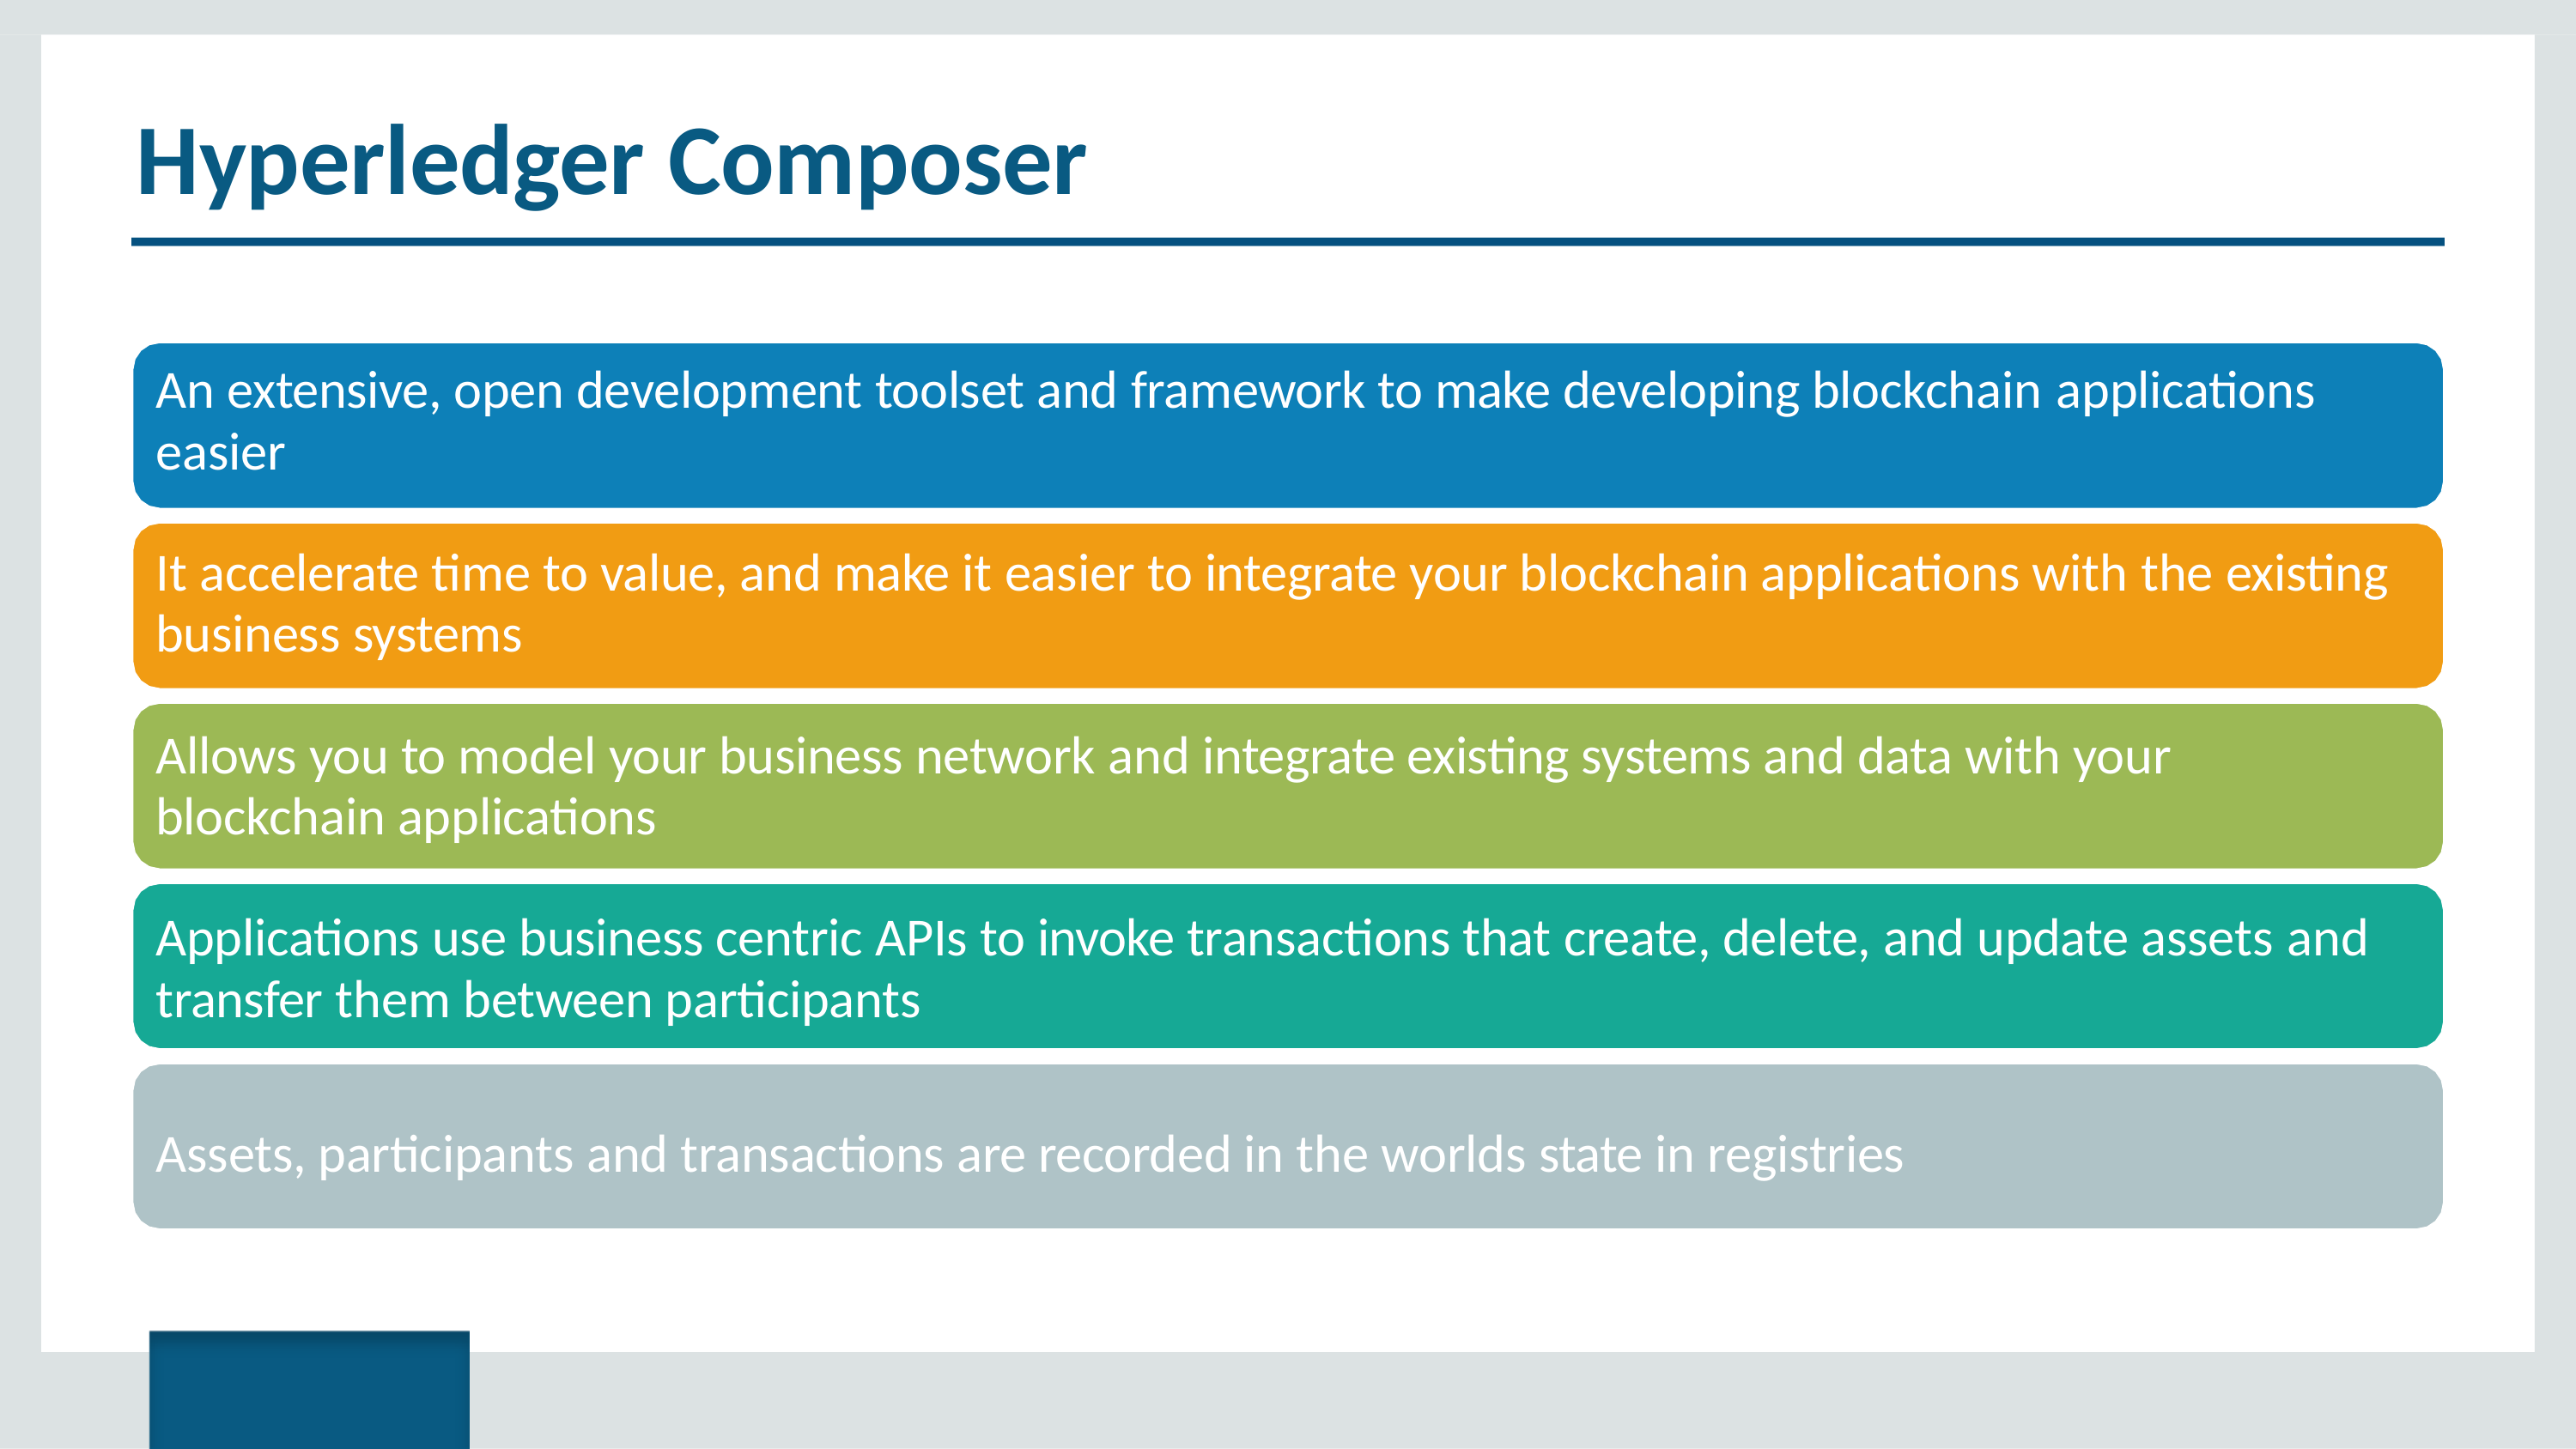

# Hyperledger Composer

An extensive, open development toolset and framework to make developing blockchain applications
easier

It accelerate time to value, and make it easier to integrate your blockchain applications with the existing
business systems

Allows you to model your business network and integrate existing systems and data with your
blockchain applications

Applications use business centric APIs to invoke transactions that create, delete, and update assets and
transfer them between participants

Assets, participants and transactions are recorded in the worlds state in registries